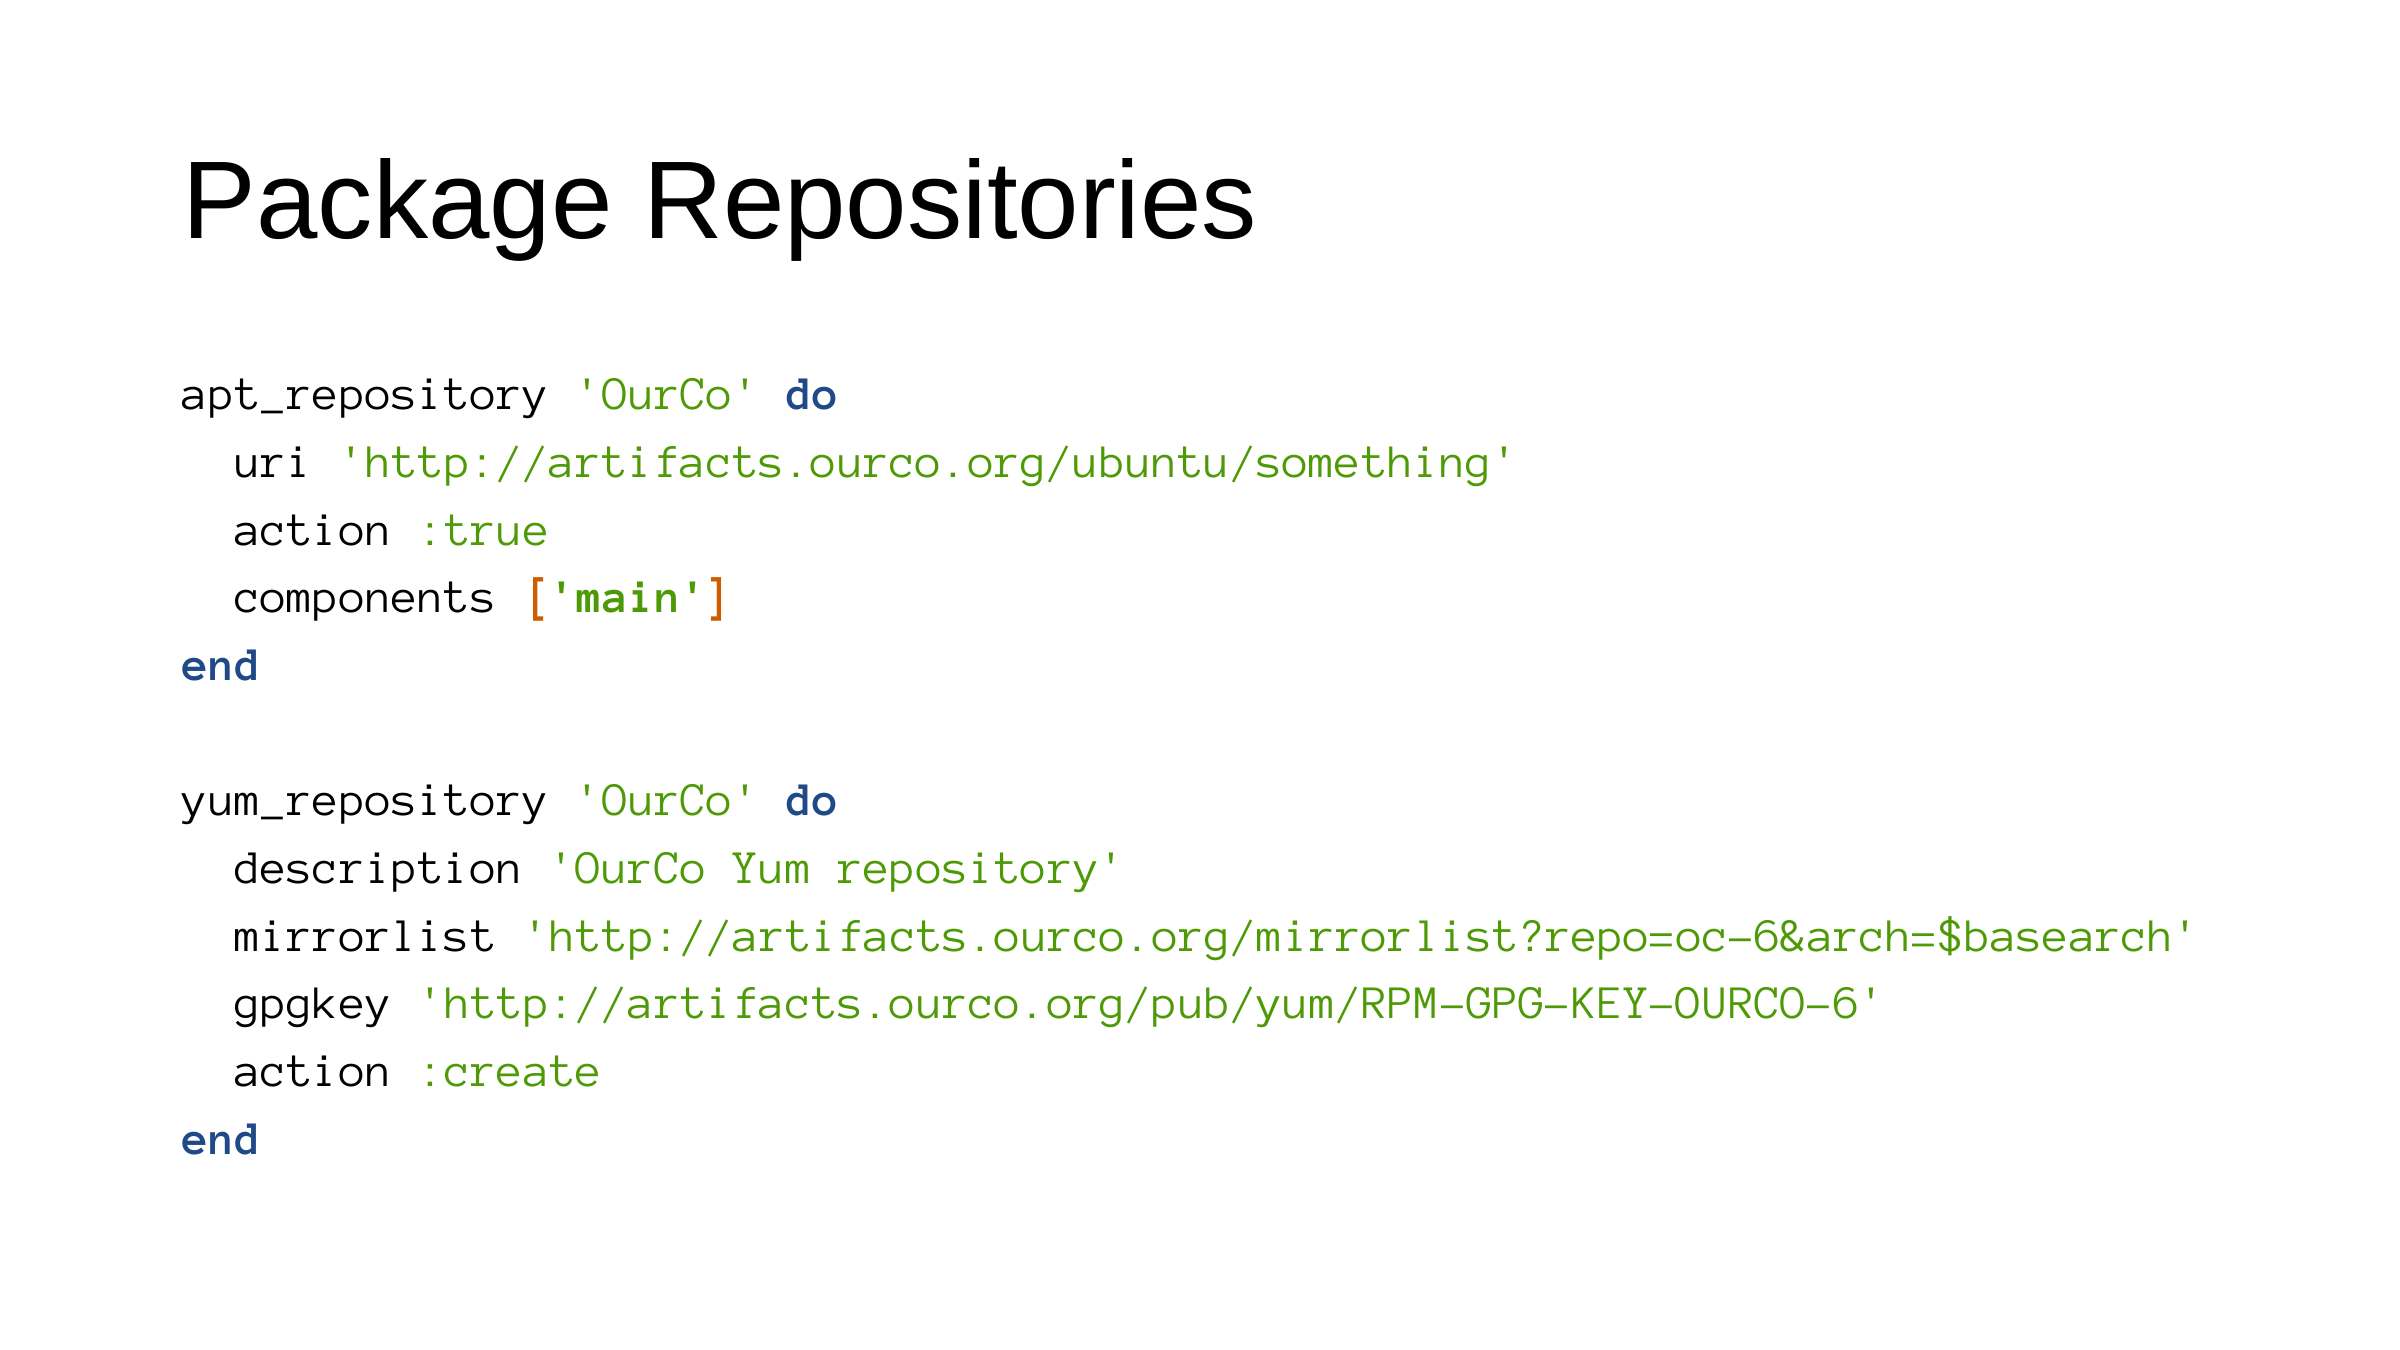

# Package Repositories
apt_repository 'OurCo' do
  uri 'http://artifacts.ourco.org/ubuntu/something'
  action :true
  components ['main']
end

yum_repository 'OurCo' do
  description 'OurCo Yum repository'
  mirrorlist 'http://artifacts.ourco.org/mirrorlist?repo=oc-6&arch=$basearch'
  gpgkey 'http://artifacts.ourco.org/pub/yum/RPM-GPG-KEY-OURCO-6'
  action :create
end